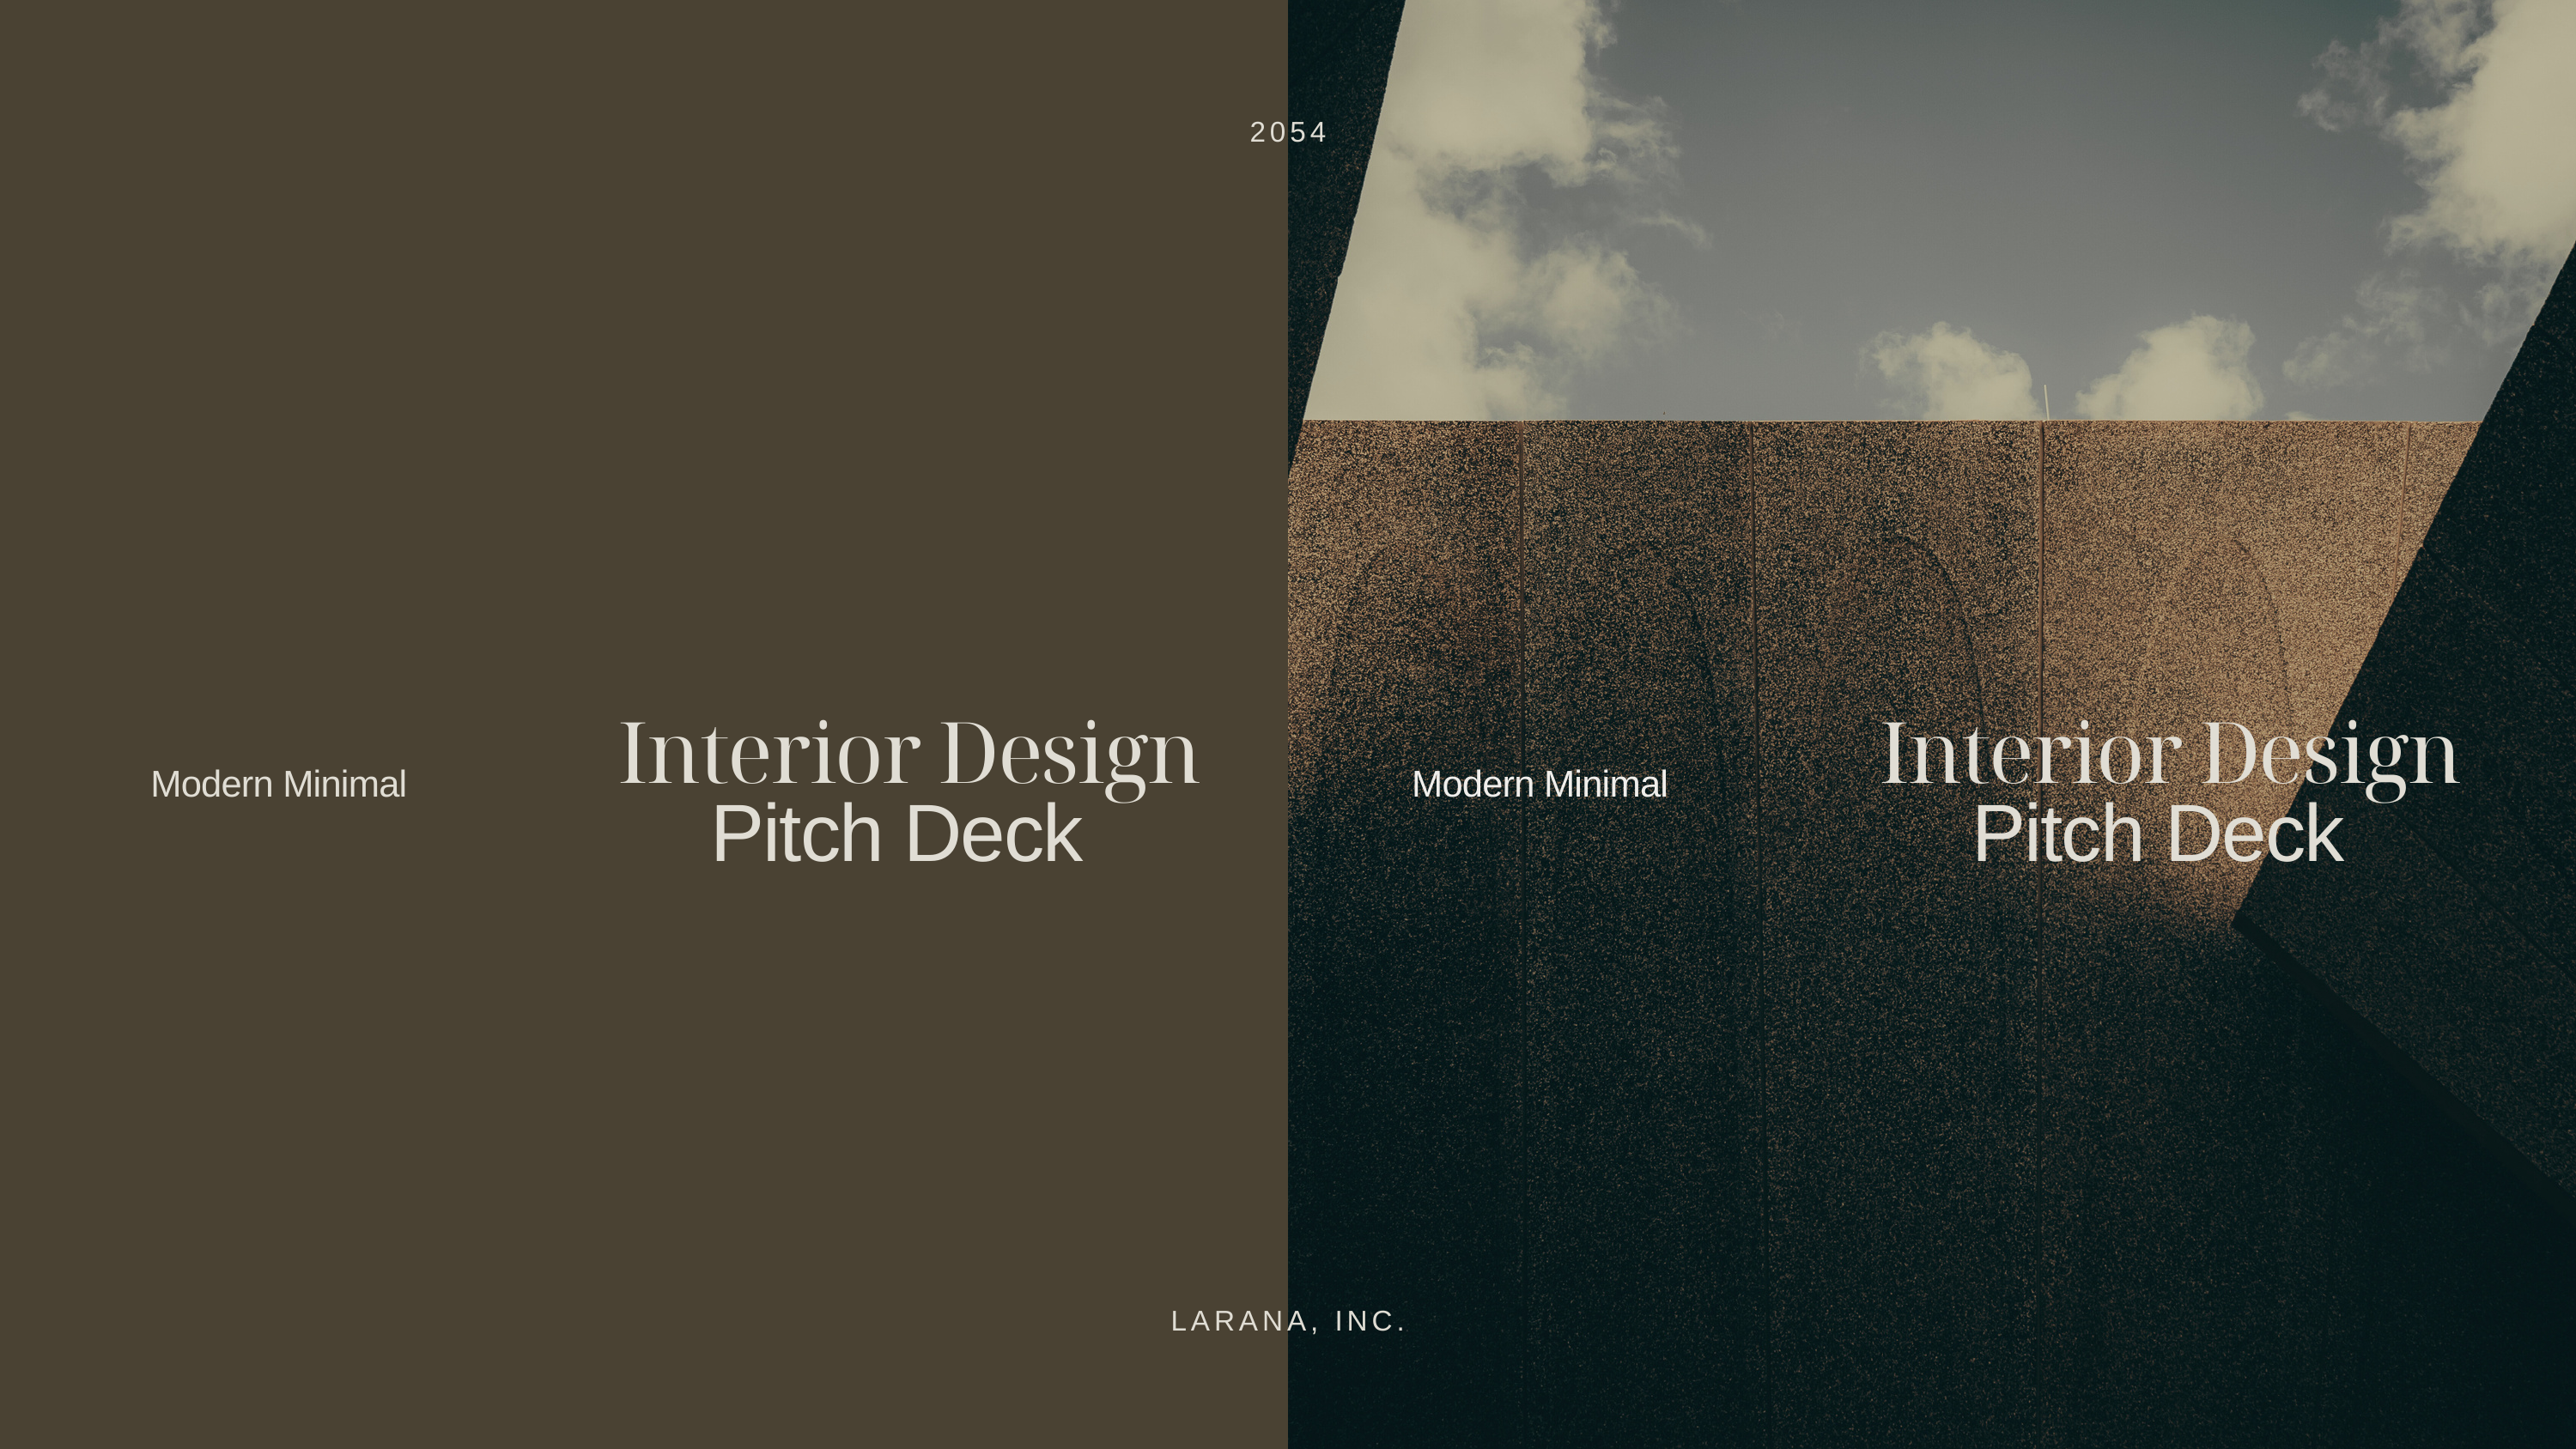

2054
Interior Design
Interior Design
Modern Minimal
Modern Minimal
Pitch Deck
Pitch Deck
LARANA, INC.